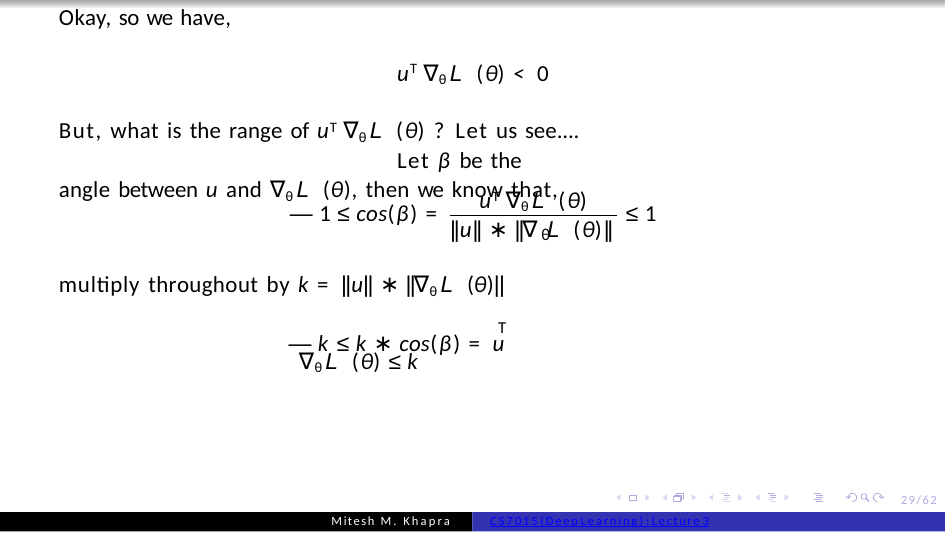

Okay, so we have,
uT ∇θ L (θ) < 0  But, what is the range of uT ∇θ L (θ) ?  Let us see....
Let β be the angle between u and ∇θ L (θ), then we know that,
uT ∇θ L (θ)
— 1 ≤ cos(β) =
≤ 1
||u|| ∗ ||∇ L (θ)||

θ
multiply throughout by k = ||u|| ∗ ||∇θ L (θ)||
T
— k ≤ k ∗ cos(β) = u   ∇θ L (θ) ≤ k
29/62

Mitesh M. Khapra
CS7015 (Deep Learning) : Lecture 3